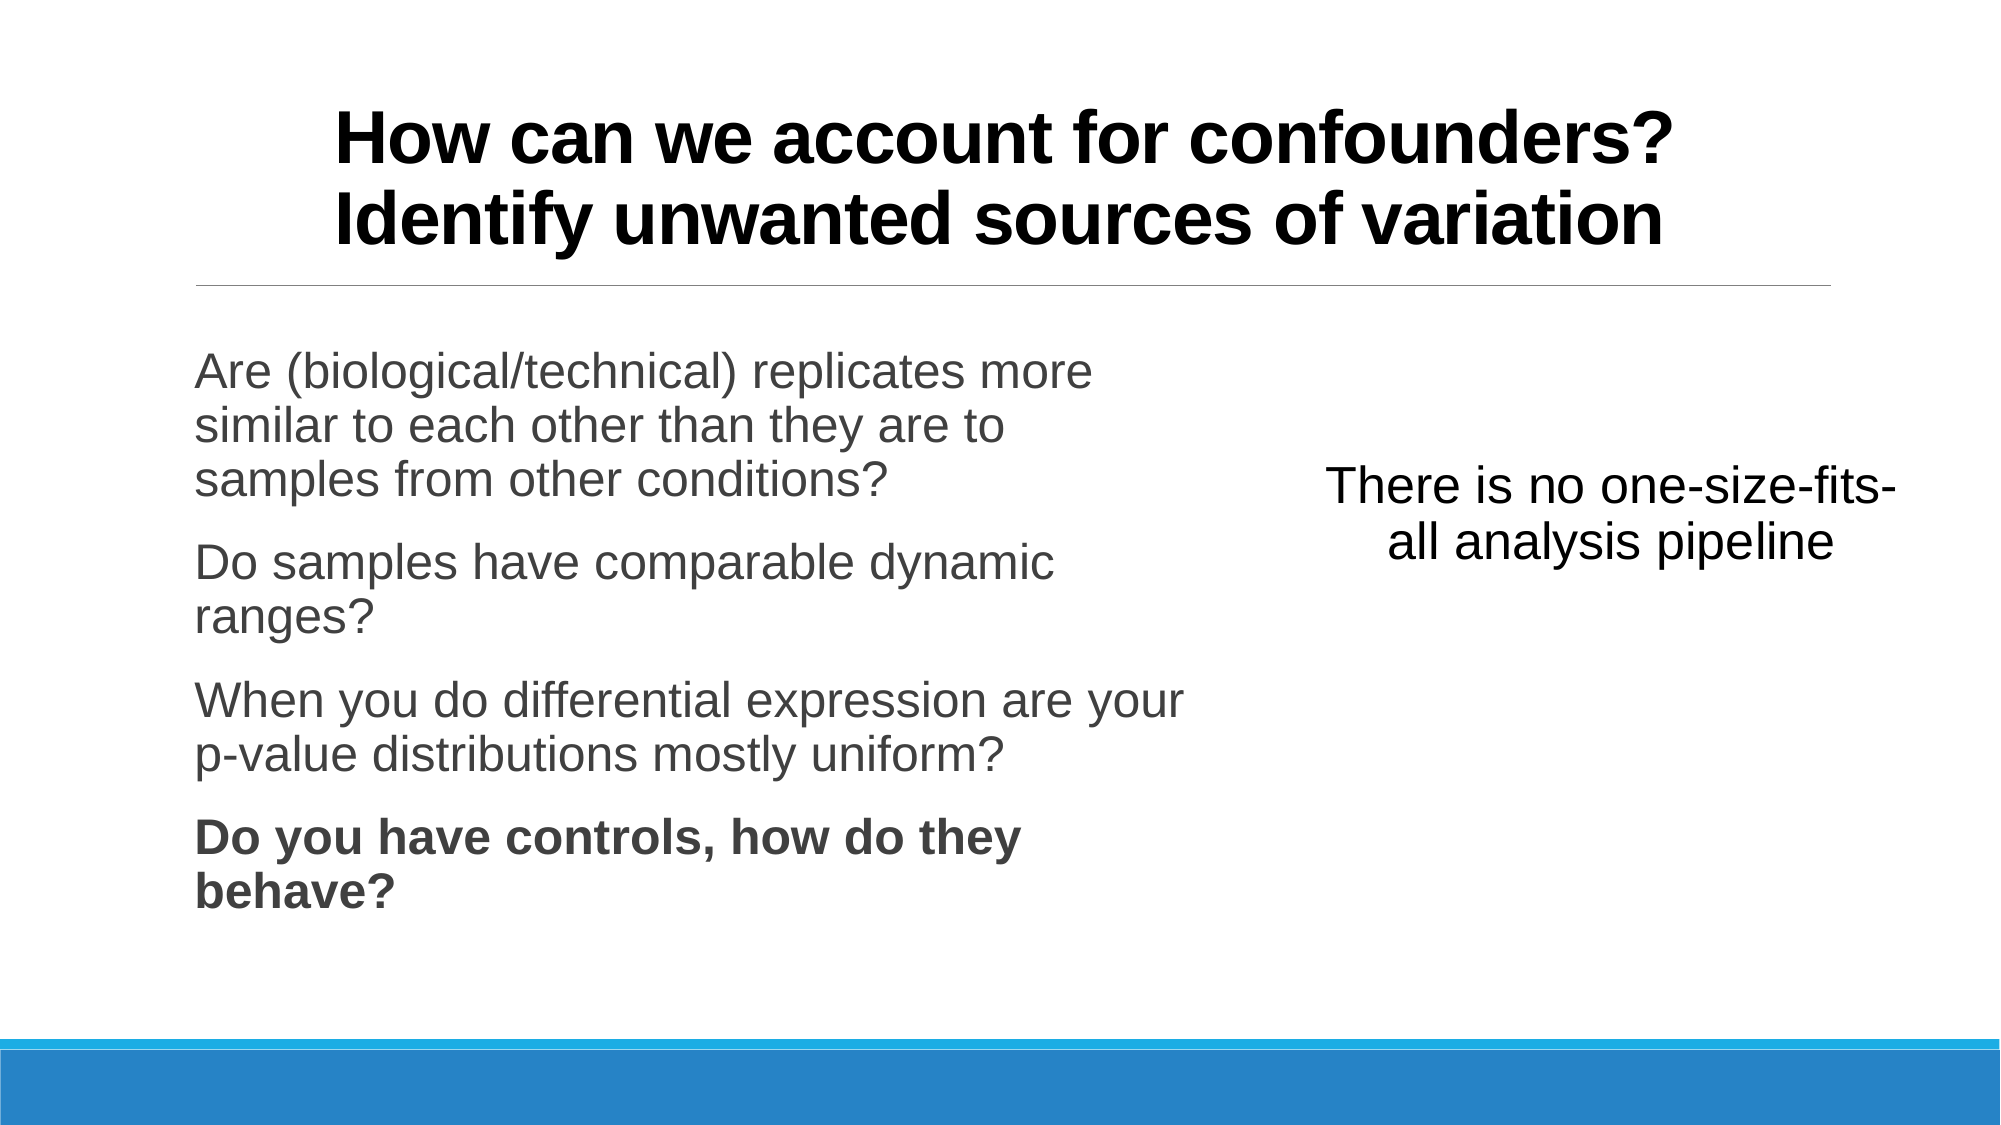

# How can we account for confounders? Identify unwanted sources of variation
Are (biological/technical) replicates more similar to each other than they are to samples from other conditions?
Do samples have comparable dynamic ranges?
When you do differential expression are your p-value distributions mostly uniform?
Do you have controls, how do they behave?
There is no one-size-fits-all analysis pipeline